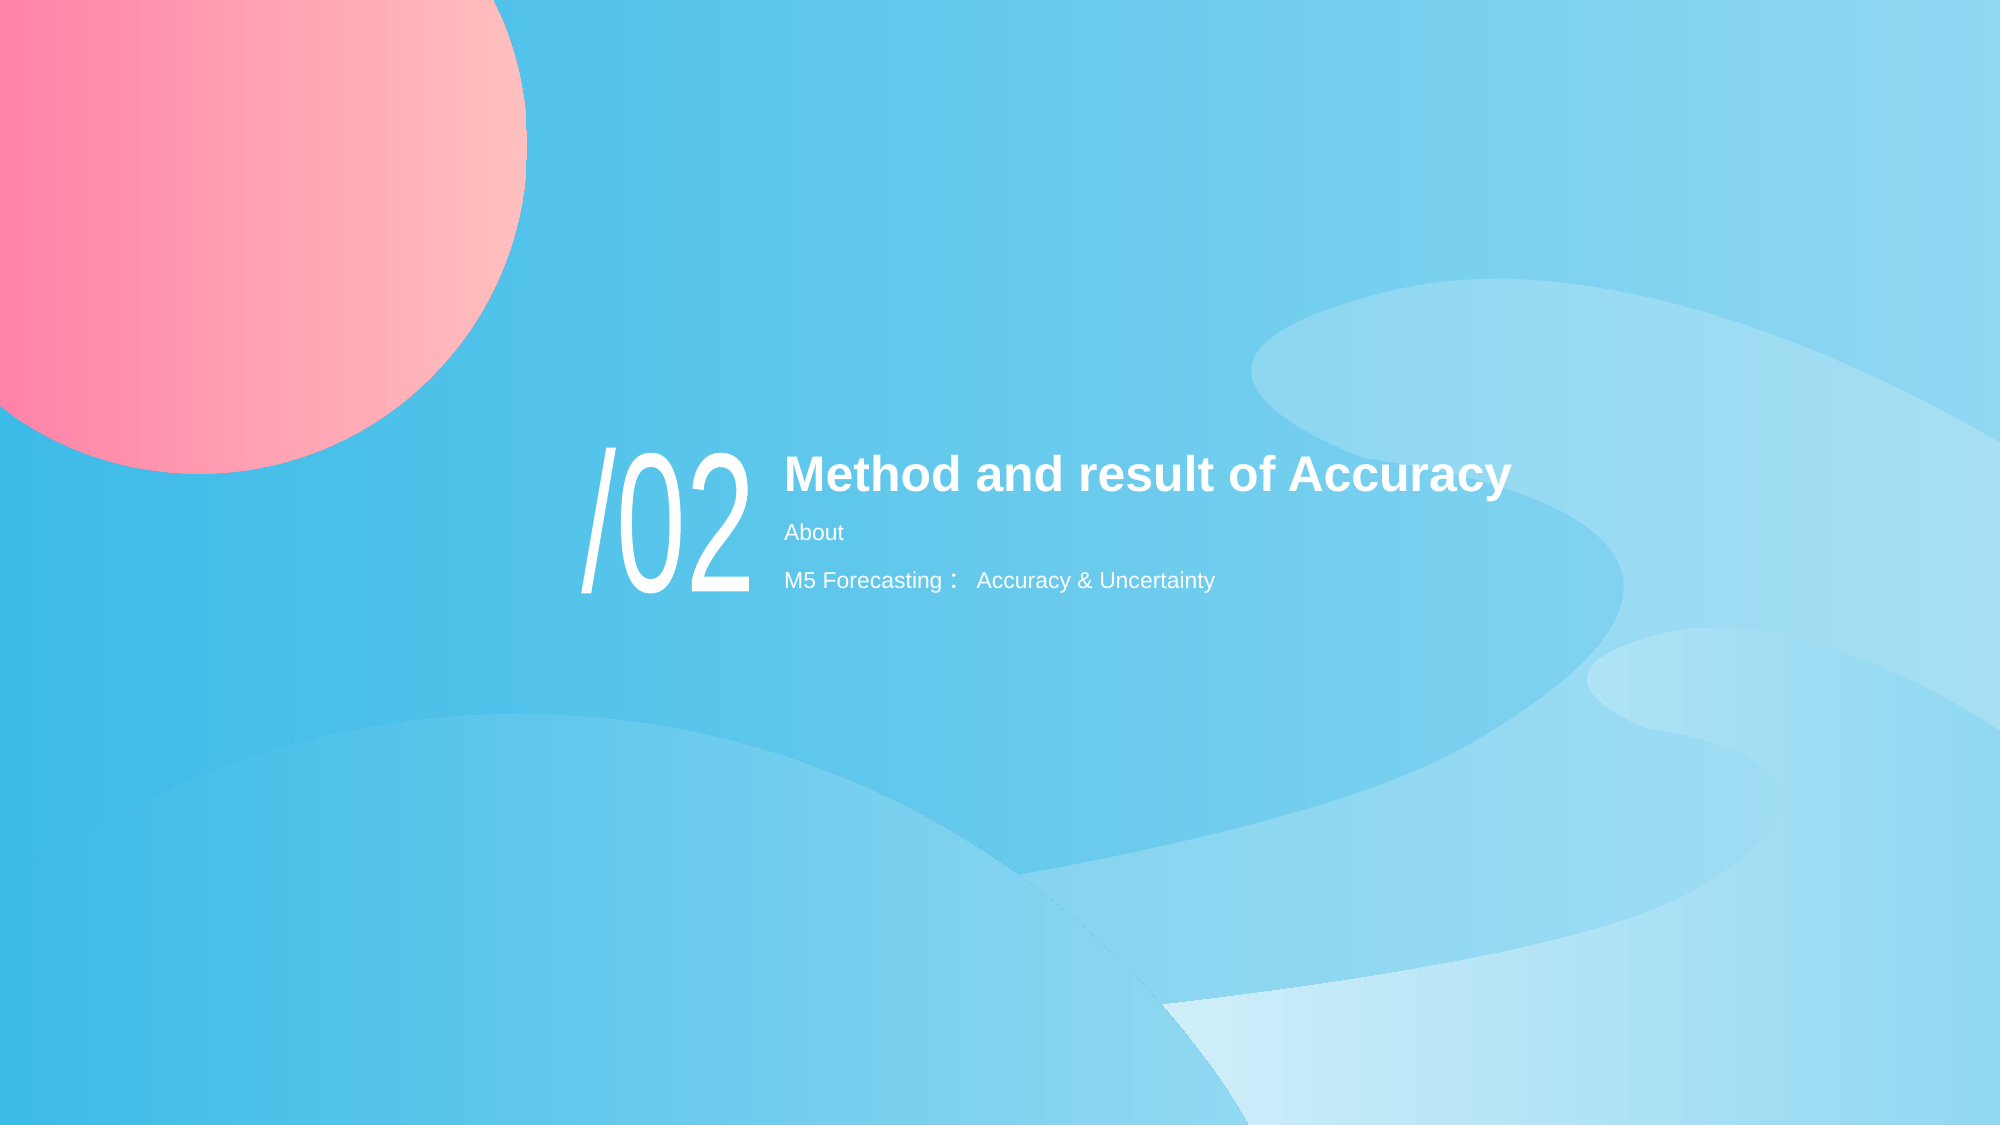

# Method and result of Accuracy
/02
About
M5 Forecasting：Accuracy & Uncertainty